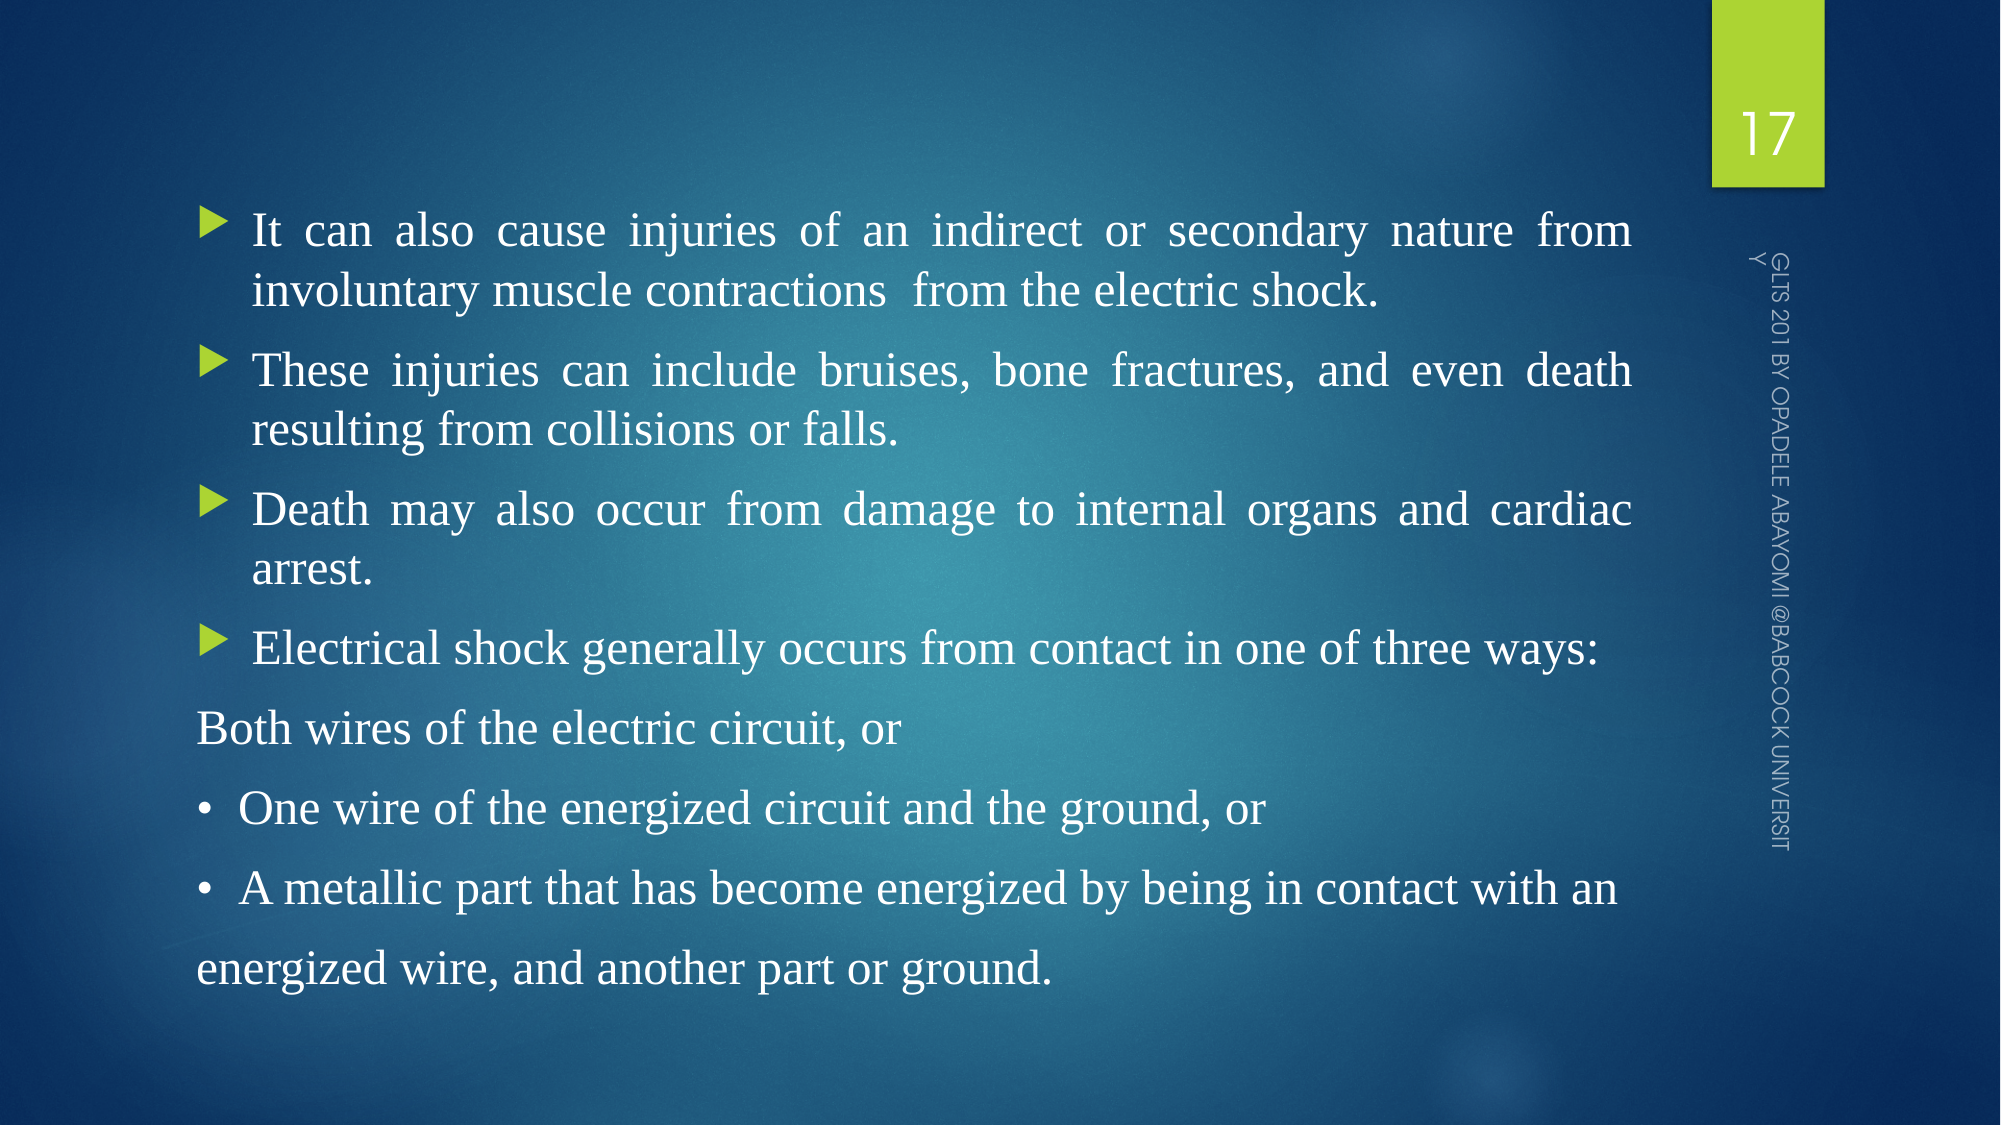

17
It can also cause injuries of an indirect or secondary nature from involuntary muscle contractions  from the electric shock.
These injuries can include bruises, bone fractures, and even death resulting from collisions or falls.
Death may also occur from damage to internal organs and cardiac arrest.
Electrical shock generally occurs from contact in one of three ways:
Both wires of the electric circuit, or
•  One wire of the energized circuit and the ground, or
•  A metallic part that has become energized by being in contact with an
energized wire, and another part or ground.
GLTS 201 BY OPADELE ABAYOMI @BABCOCK UNIVERSITY